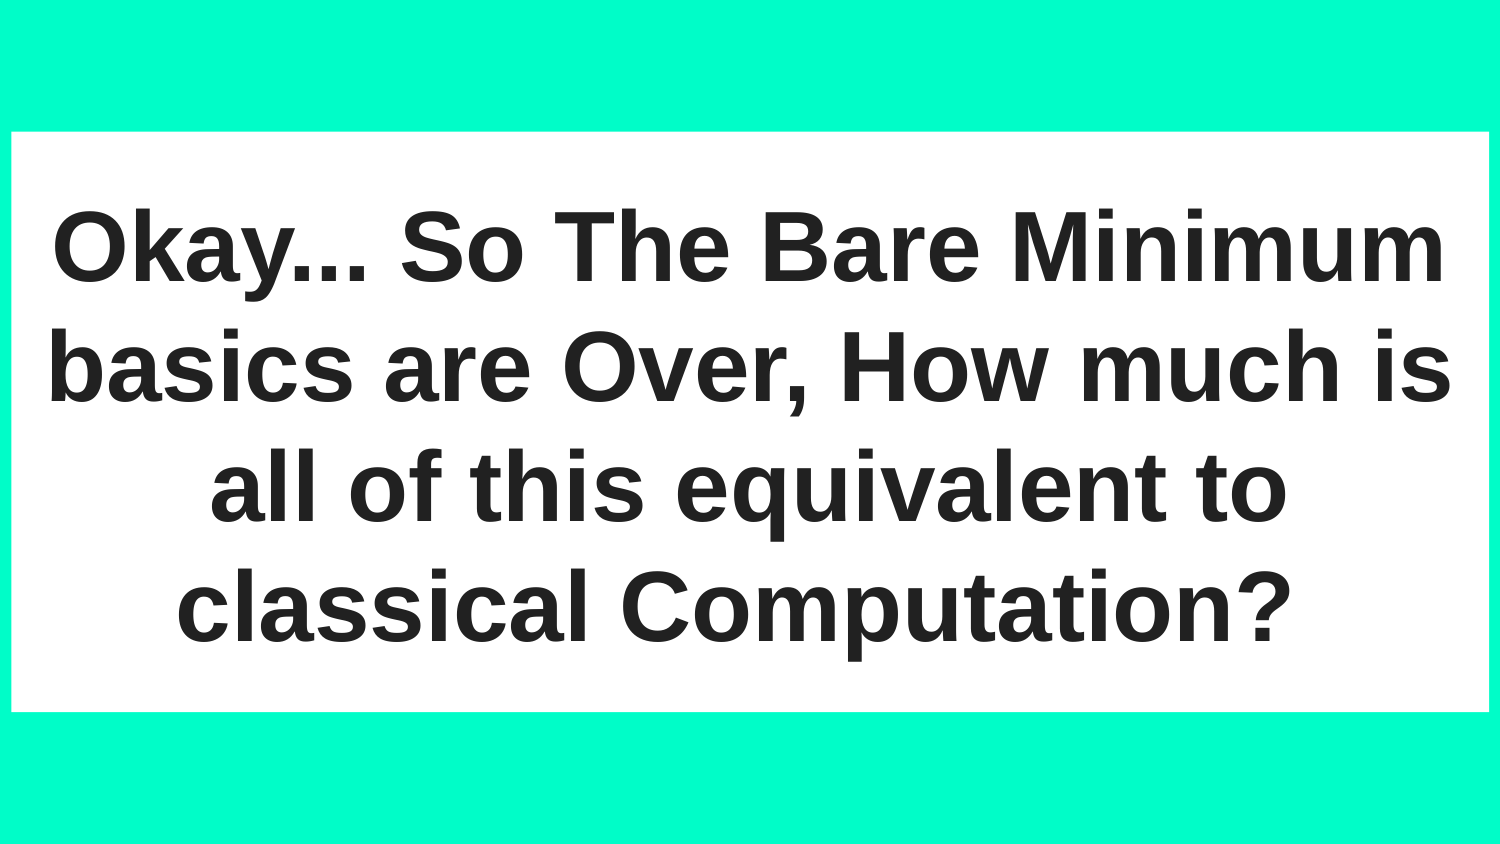

# Okay... So The Bare Minimum basics are Over, How much is all of this equivalent to classical Computation?